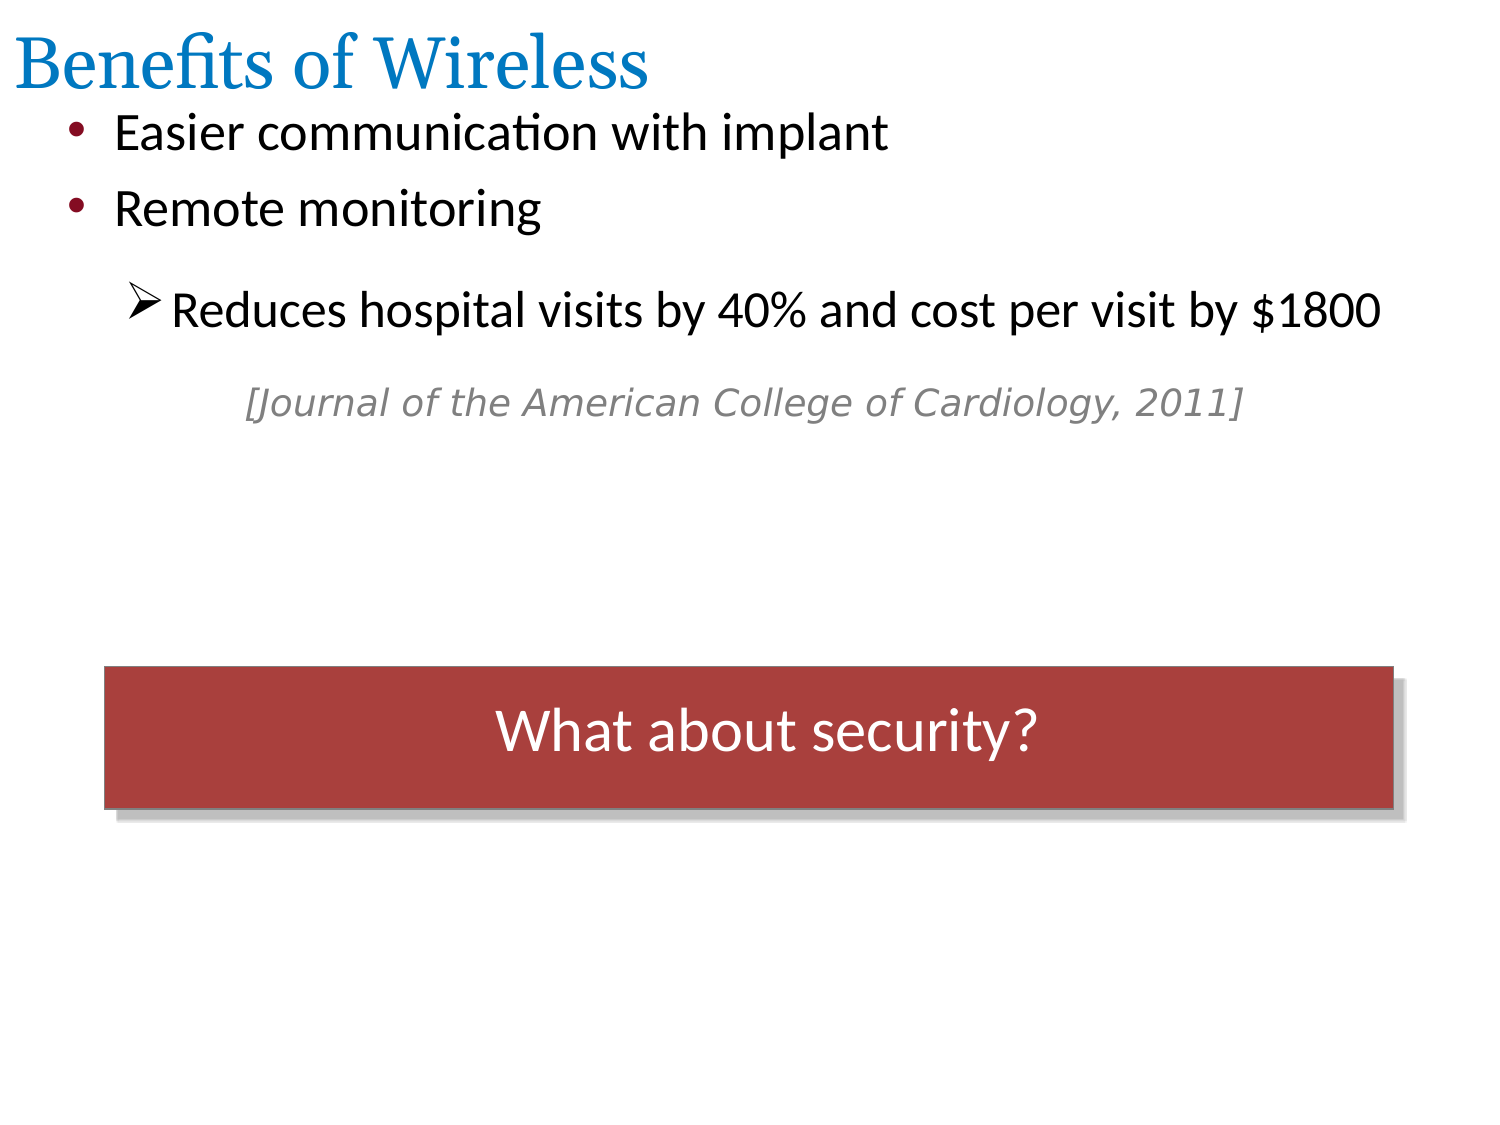

# Benefits of Wireless

Easier communication with implant
Remote monitoring

Reduces hospital visits by 40% and cost per visit by $1800

[Journal of the American College of Cardiology, 2011]
What about security?